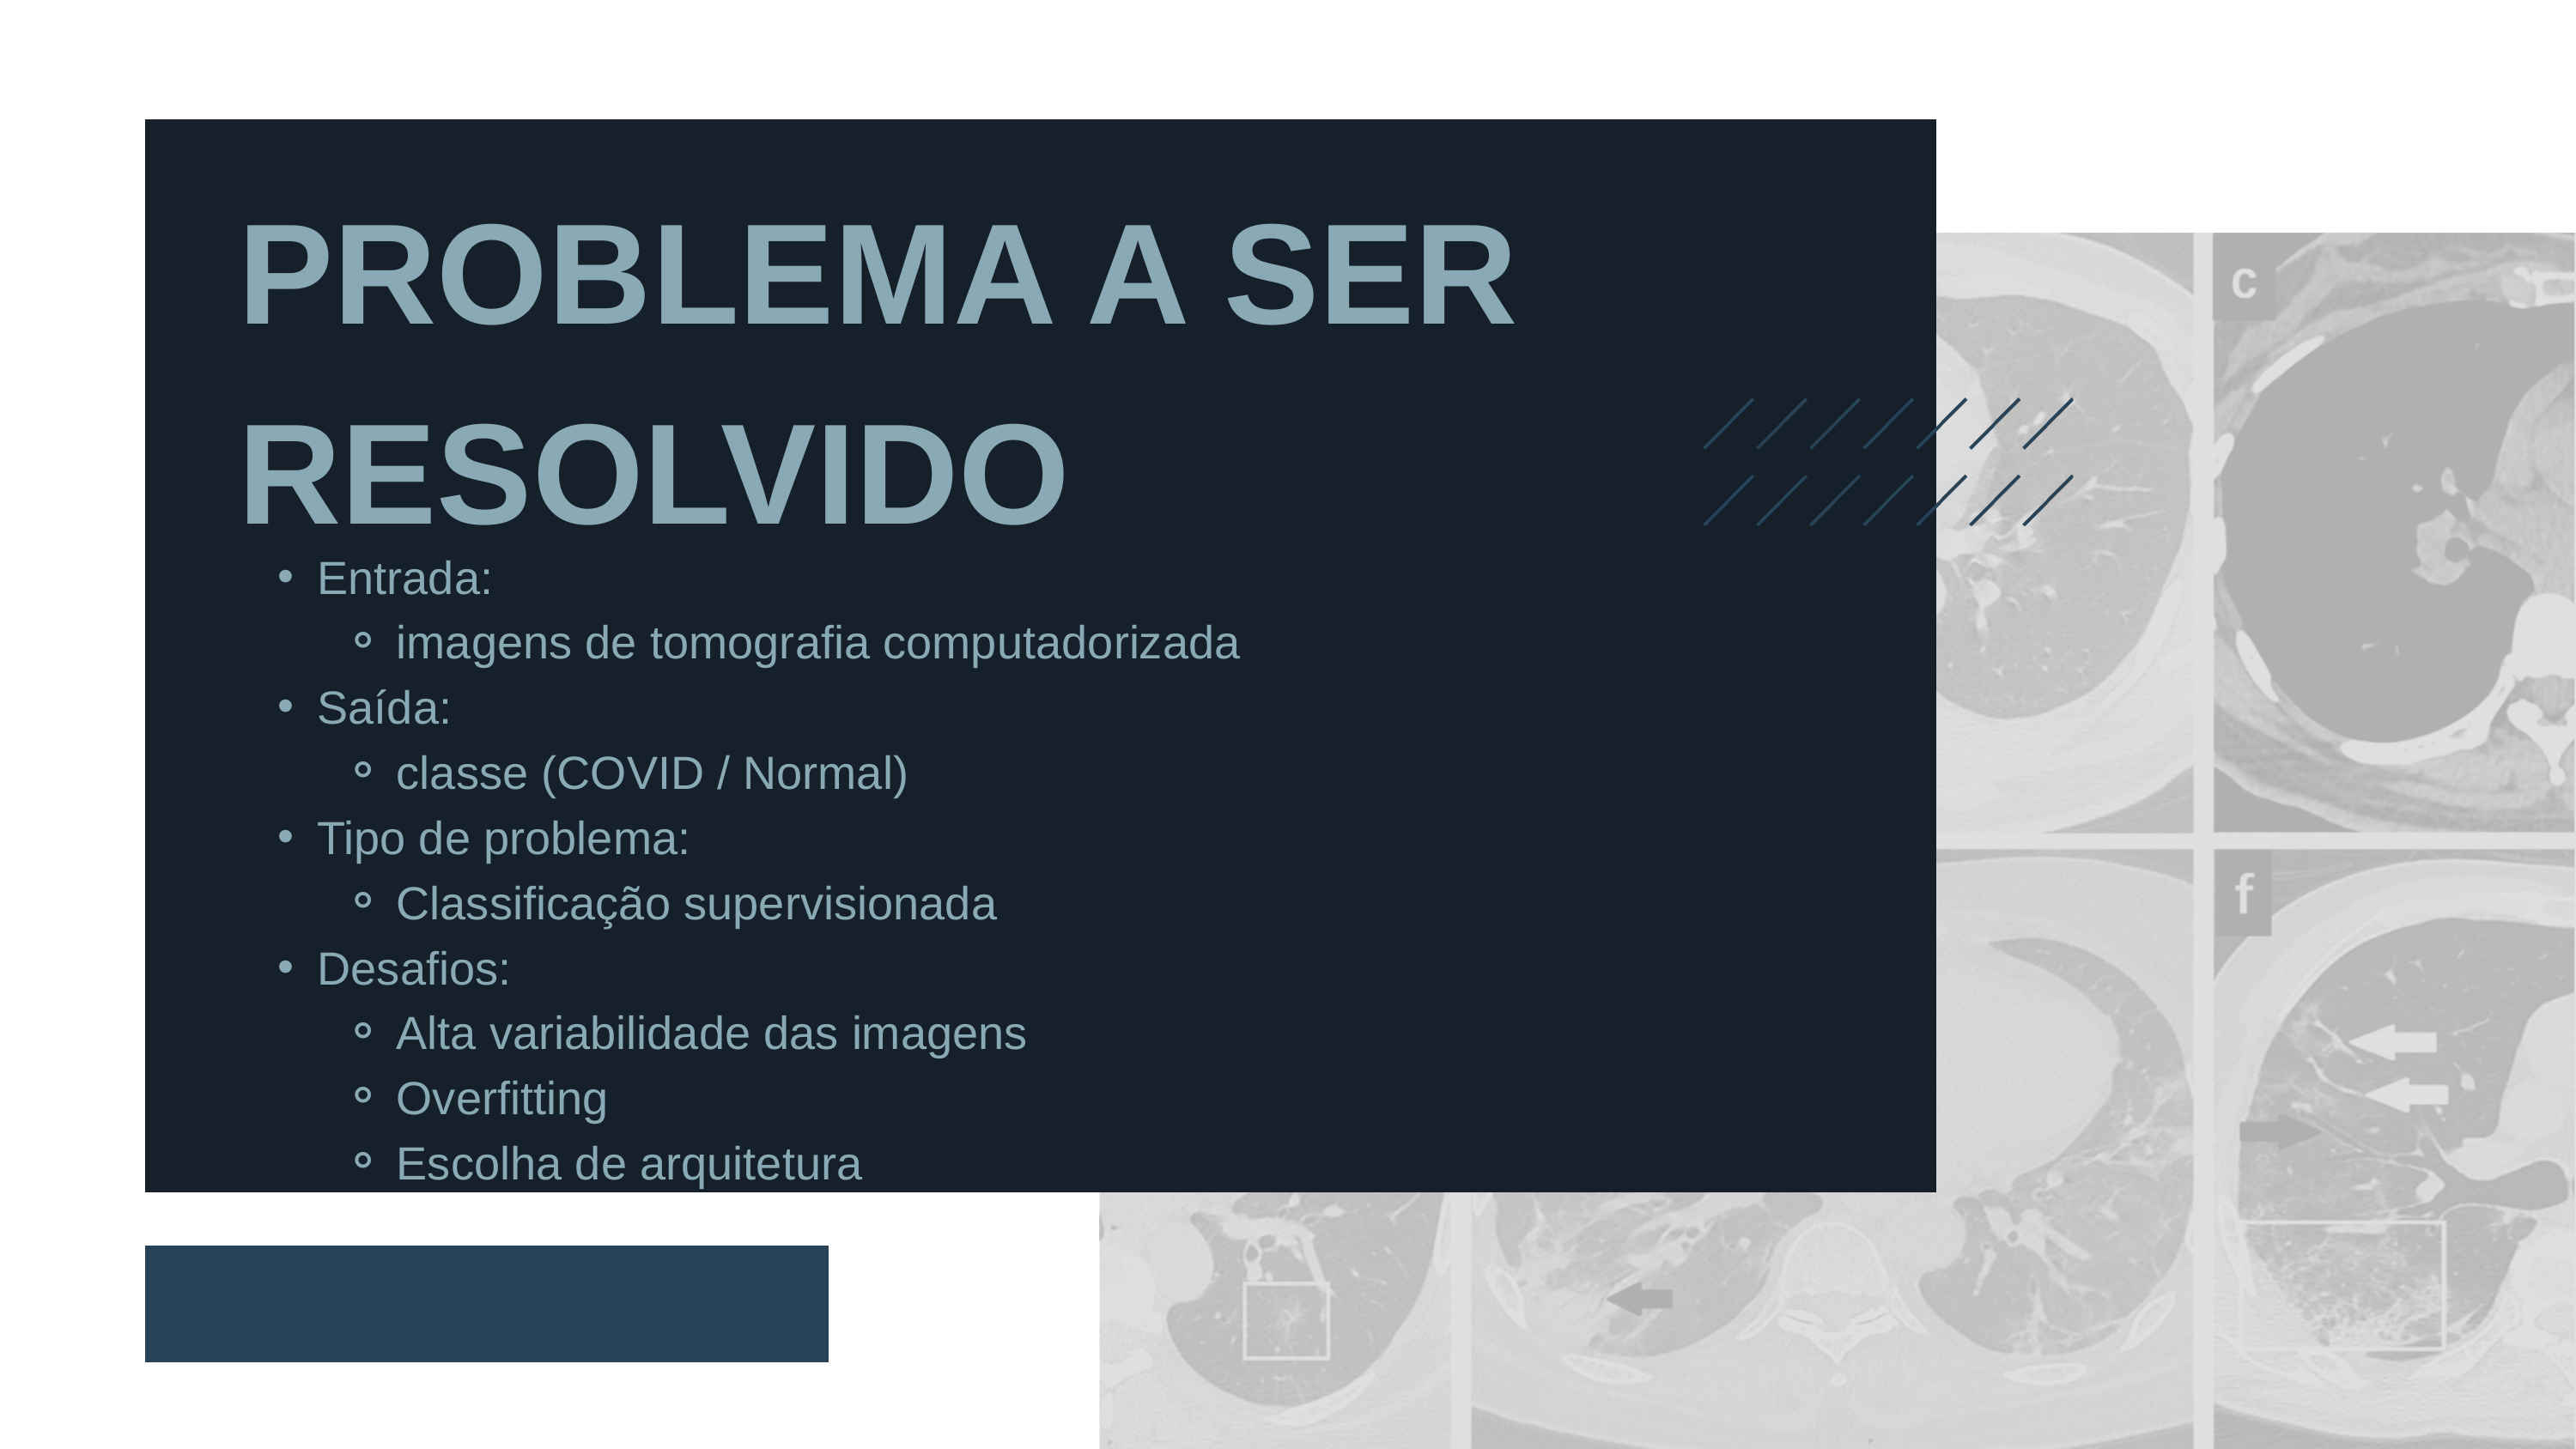

PROBLEMA A SER RESOLVIDO

Entrada:
imagens de tomografia computadorizada
Saída:
classe (COVID / Normal)
Tipo de problema:
Classificação supervisionada
Desafios:
Alta variabilidade das imagens
Overfitting
Escolha de arquitetura